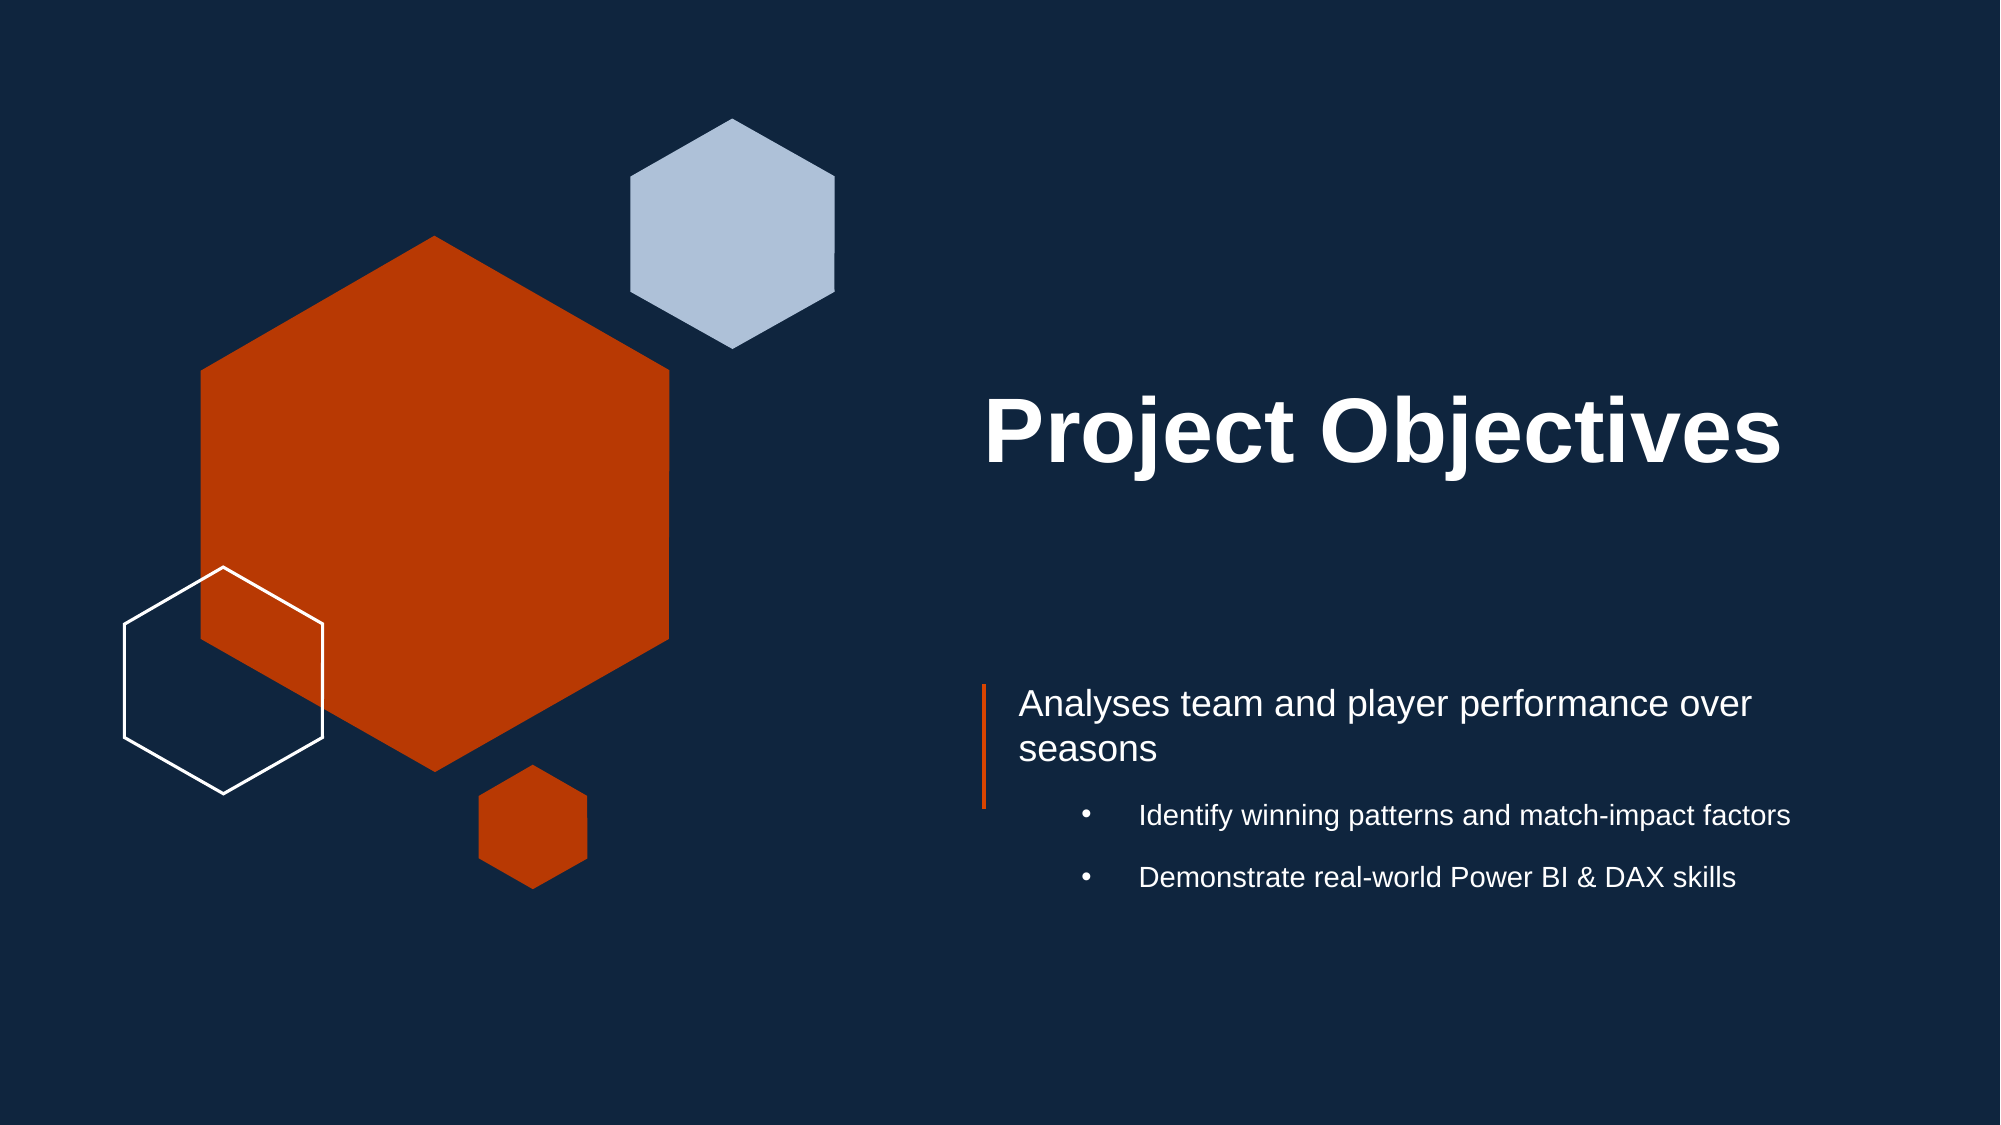

# Project Objectives
Analyses team and player performance over seasons
Identify winning patterns and match-impact factors
Demonstrate real-world Power BI & DAX skills